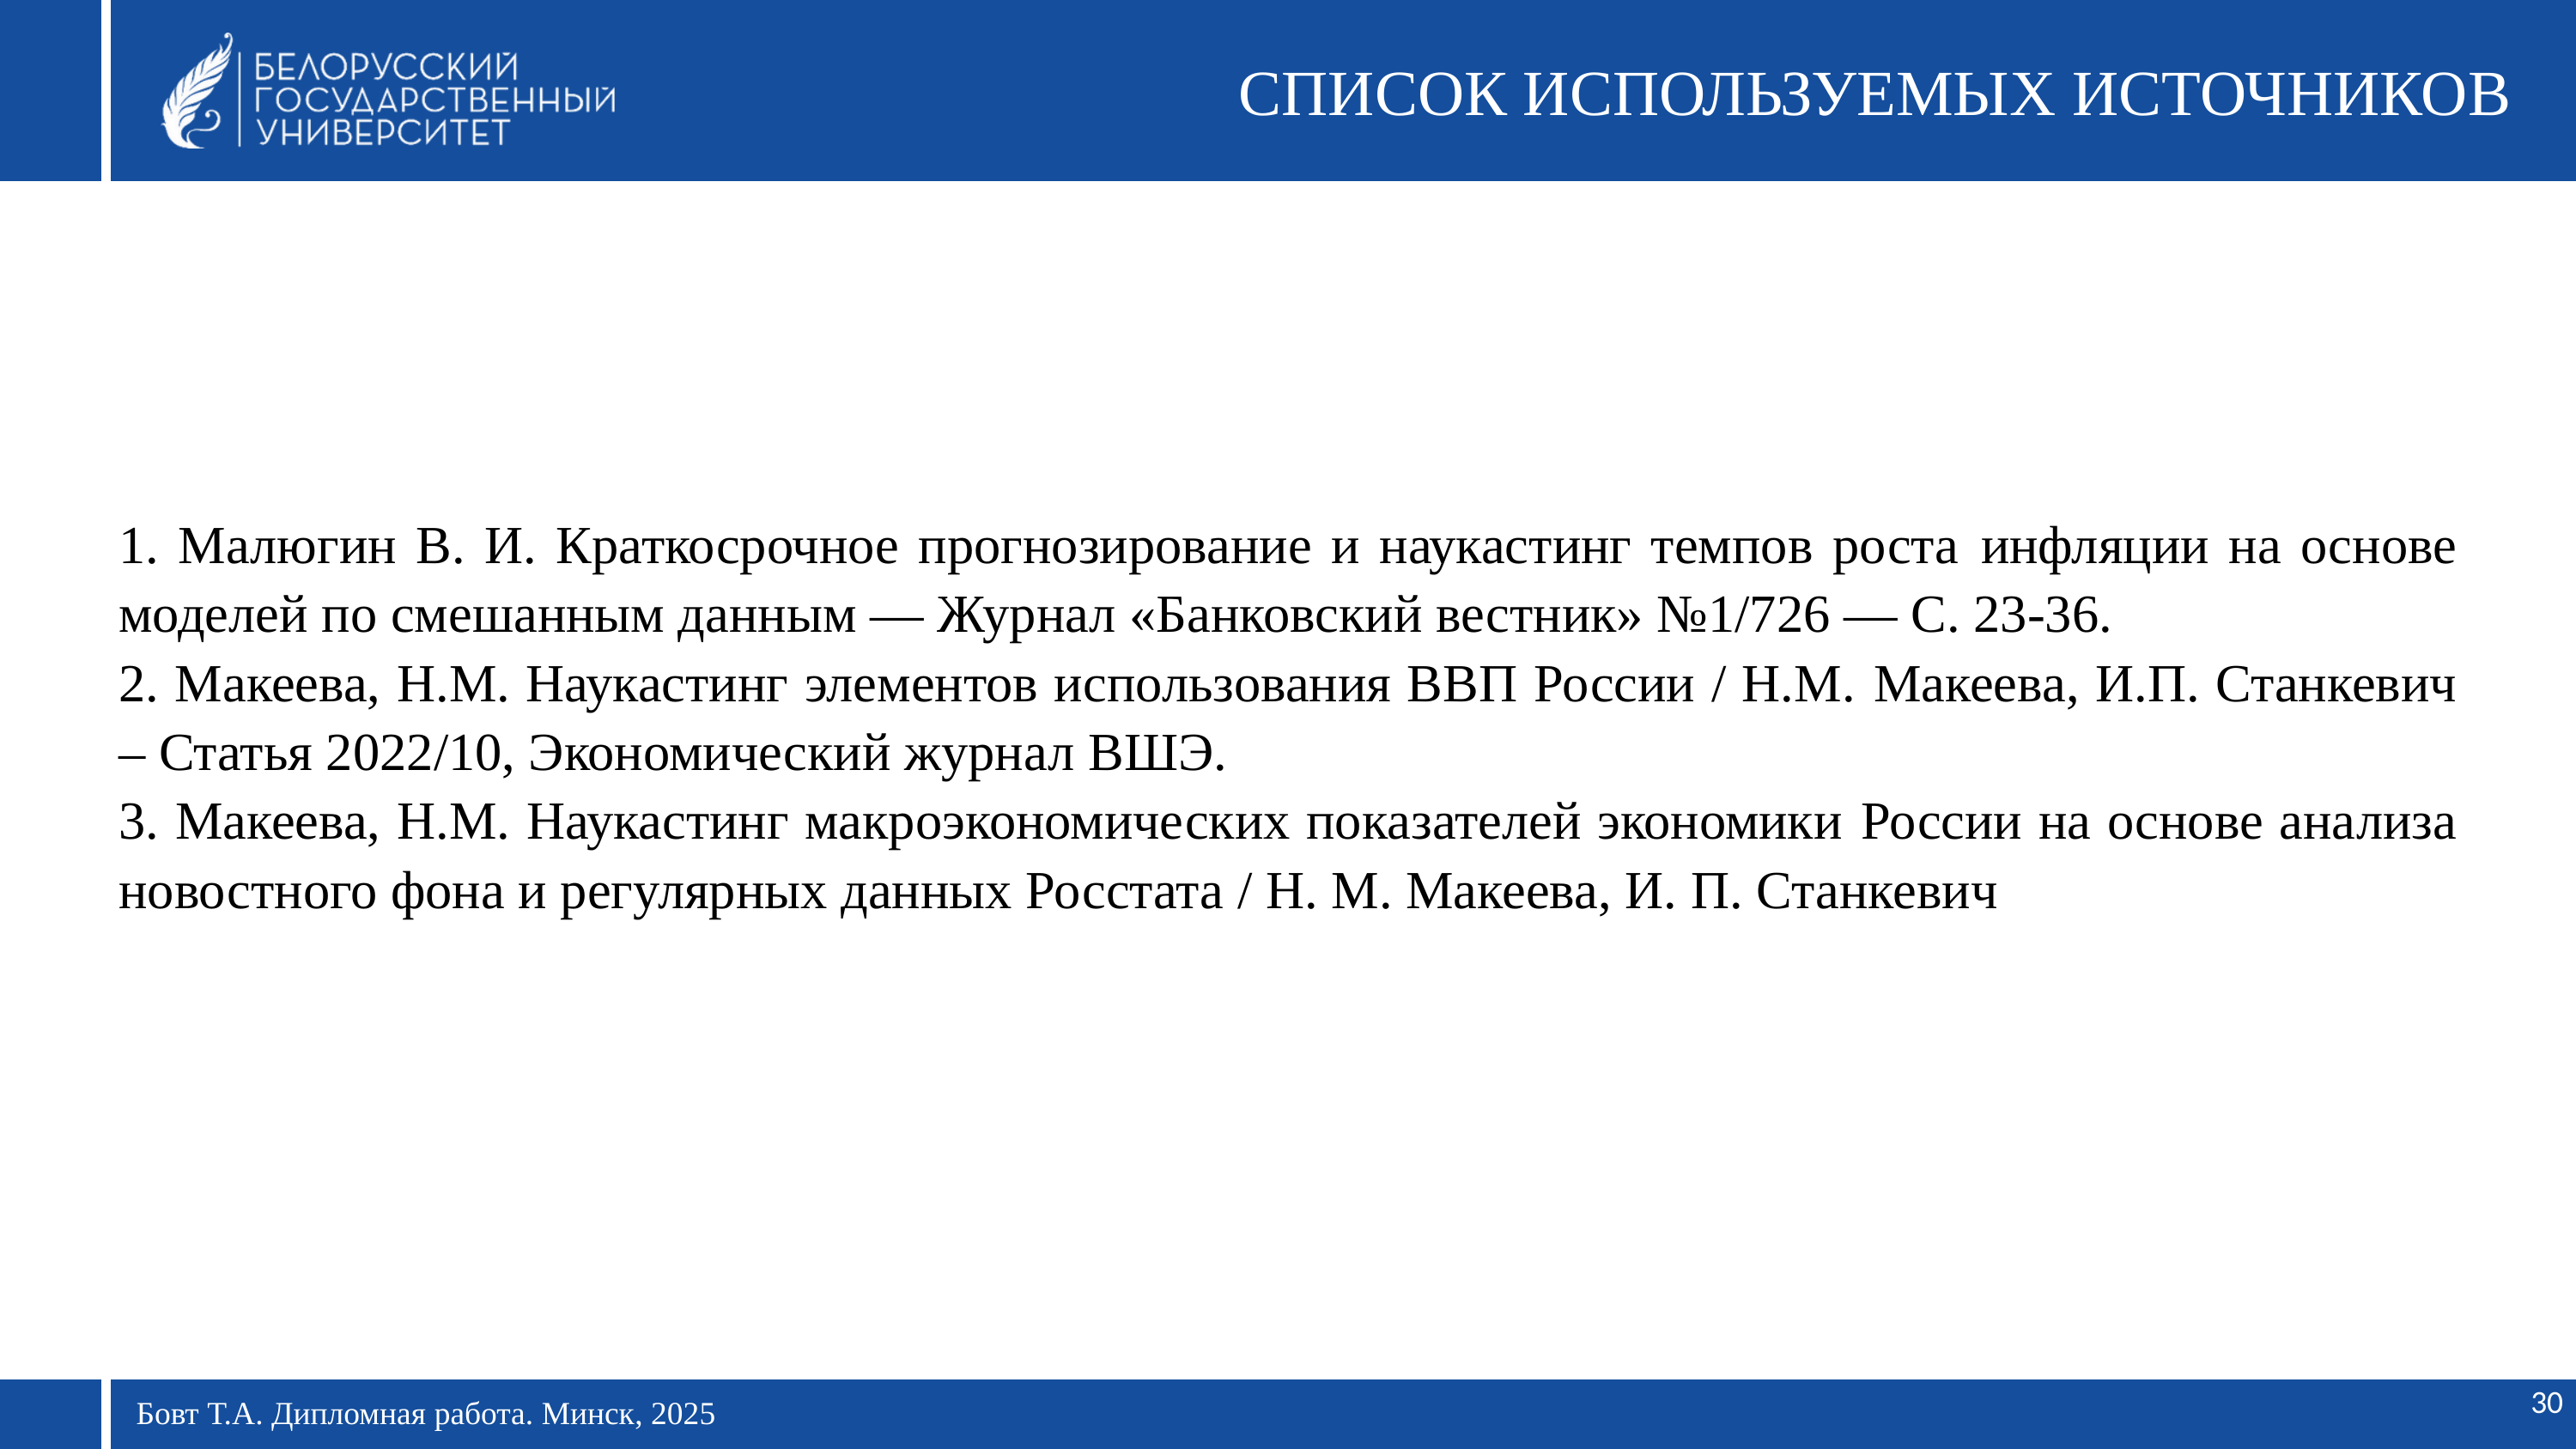

СПИСОК ИСПОЛЬЗУЕМЫХ ИСТОЧНИКОВ

1. Малюгин В. И. Краткосрочное прогнозирование и наукастинг темпов роста инфляции на основе моделей по смешанным данным — Журнал «Банковский вестник» №1/726 — С. 23-36.
2. Макеева, Н.М. Наукастинг элементов использования ВВП России / Н.М. Макеева, И.П. Станкевич – Статья 2022/10, Экономический журнал ВШЭ.
3. Макеева, Н.М. Наукастинг макроэкономических показателей экономики России на основе анализа новостного фона и регулярных данных Росстата / Н. М. Макеева, И. П. Станкевич

30
Бовт Т.А. Дипломная работа. Минск, 2025